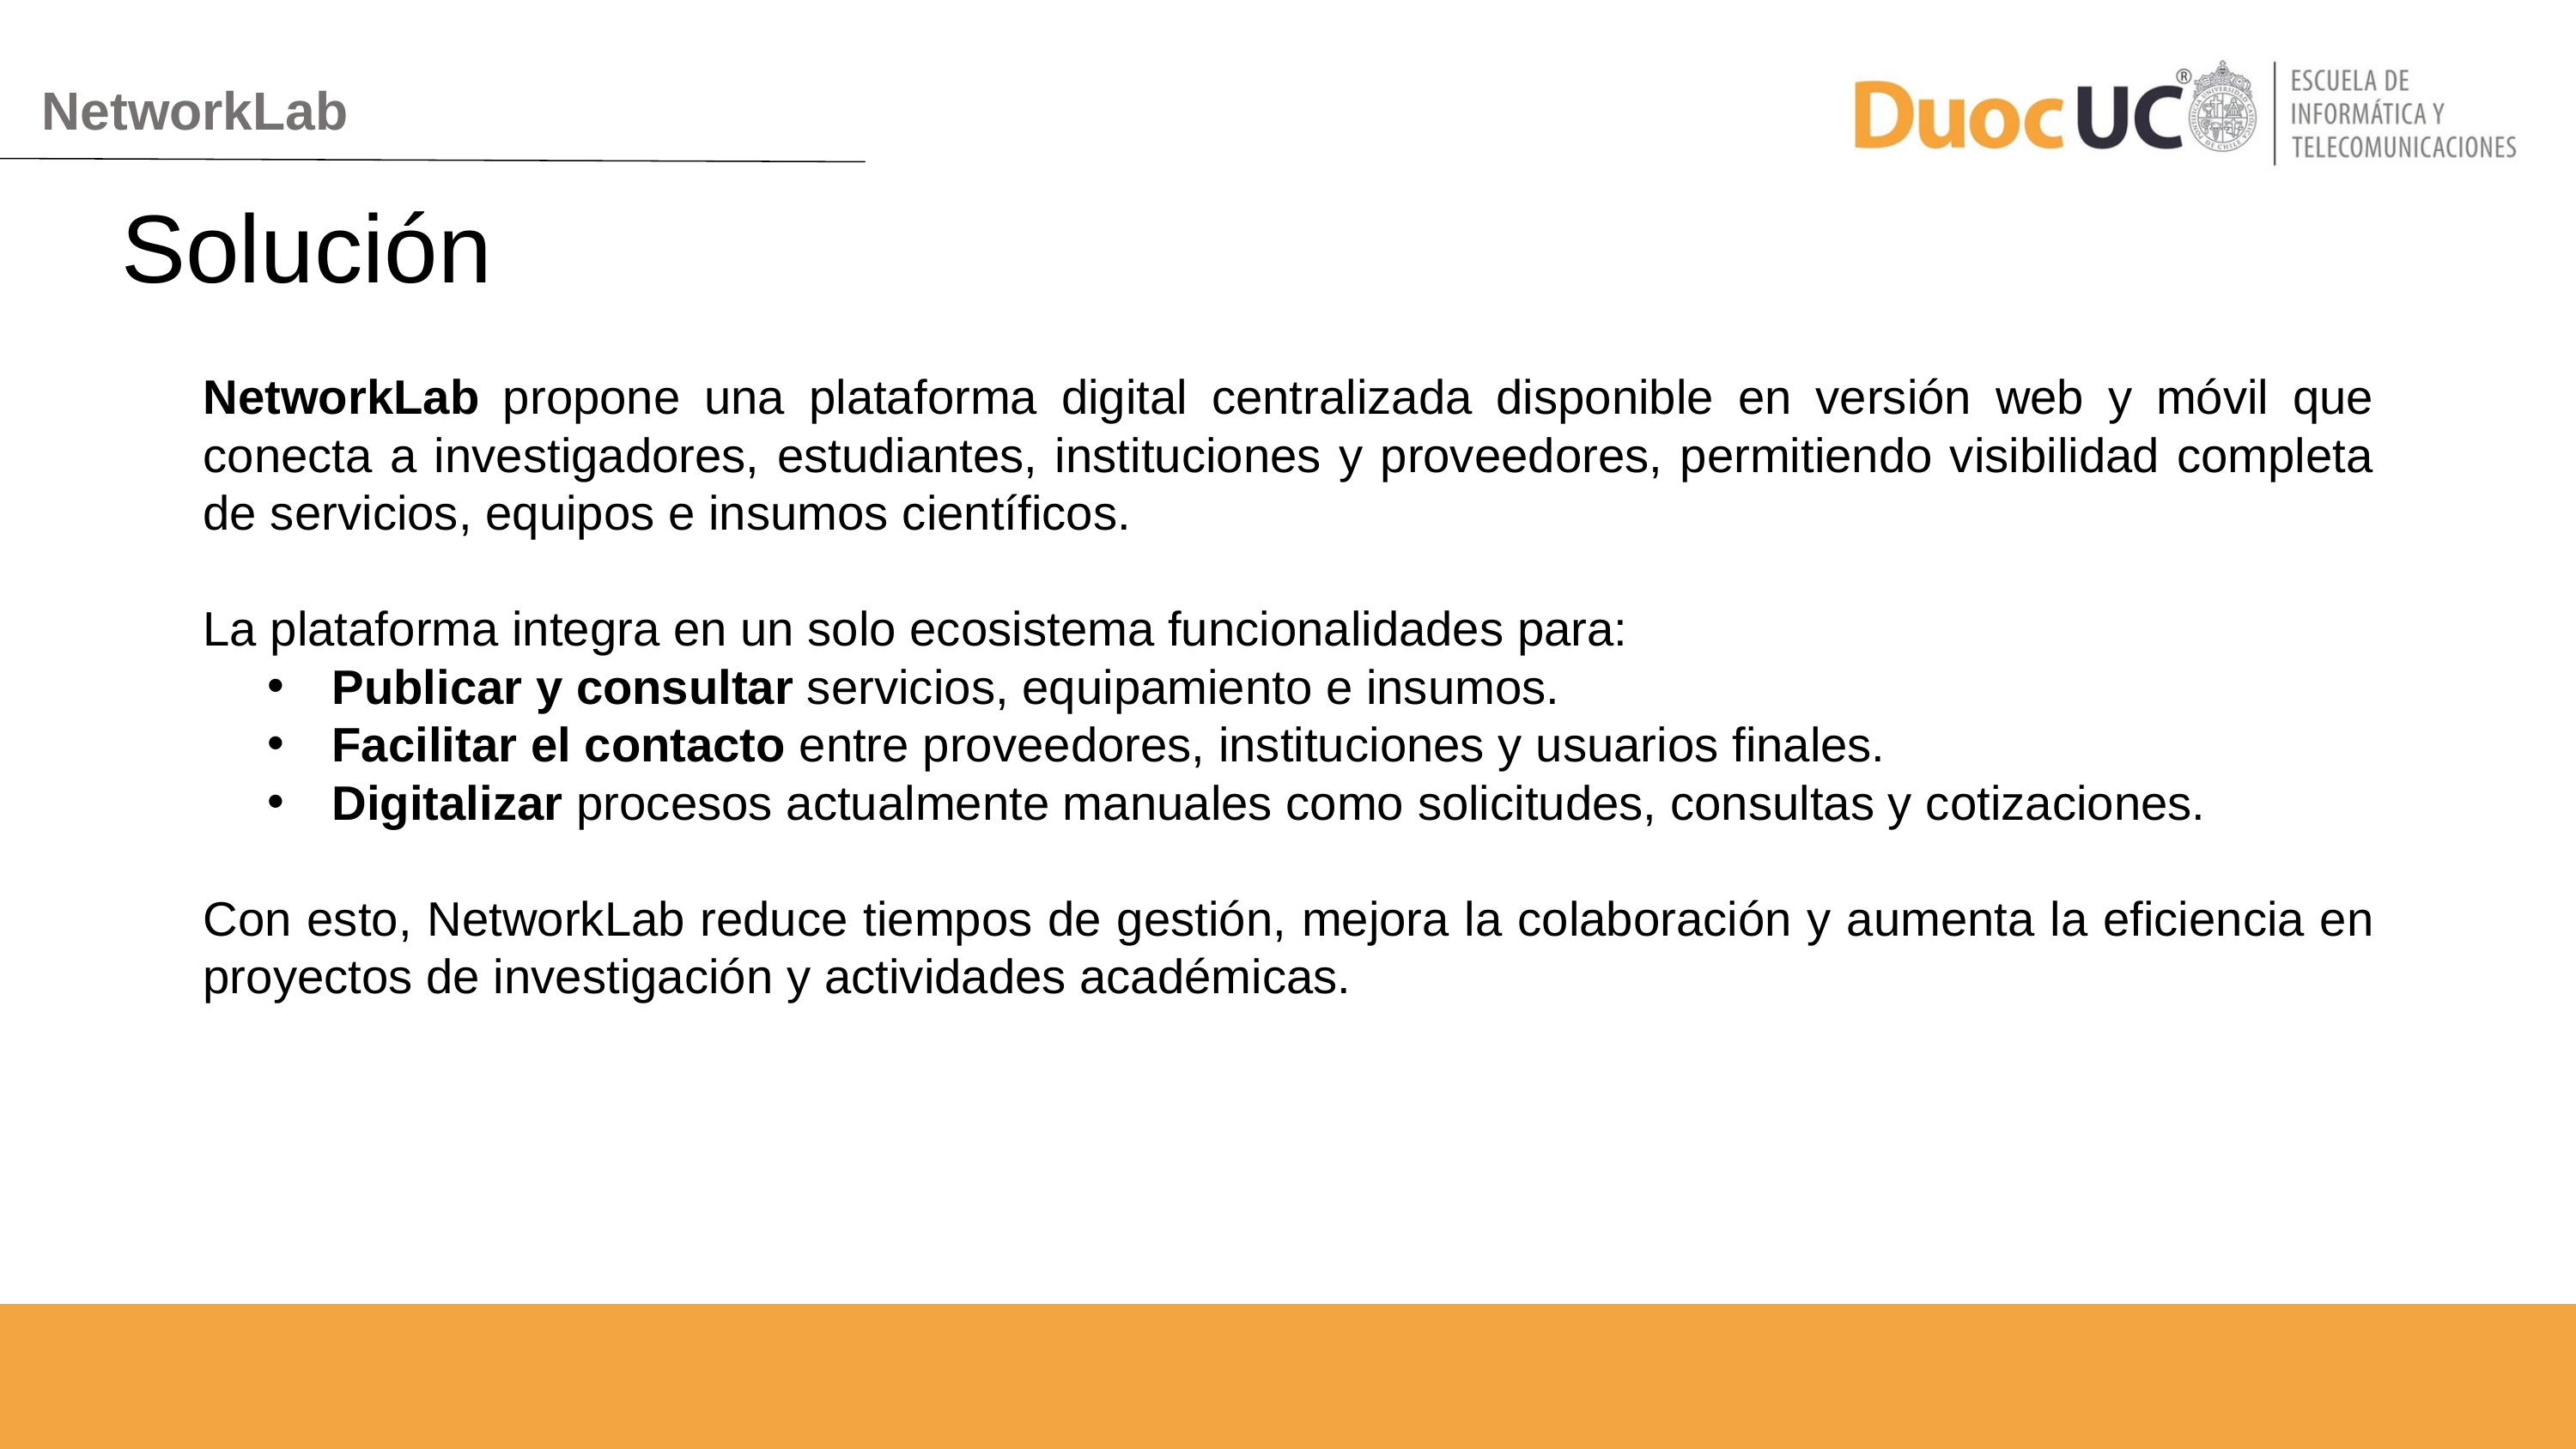

NetworkLab

Solución
NetworkLab propone una plataforma digital centralizada disponible en versión web y móvil que conecta a investigadores, estudiantes, instituciones y proveedores, permitiendo visibilidad completa de servicios, equipos e insumos científicos.

La plataforma integra en un solo ecosistema funcionalidades para:
Publicar y consultar servicios, equipamiento e insumos.
Facilitar el contacto entre proveedores, instituciones y usuarios finales.
Digitalizar procesos actualmente manuales como solicitudes, consultas y cotizaciones.

Con esto, NetworkLab reduce tiempos de gestión, mejora la colaboración y aumenta la eficiencia en proyectos de investigación y actividades académicas.